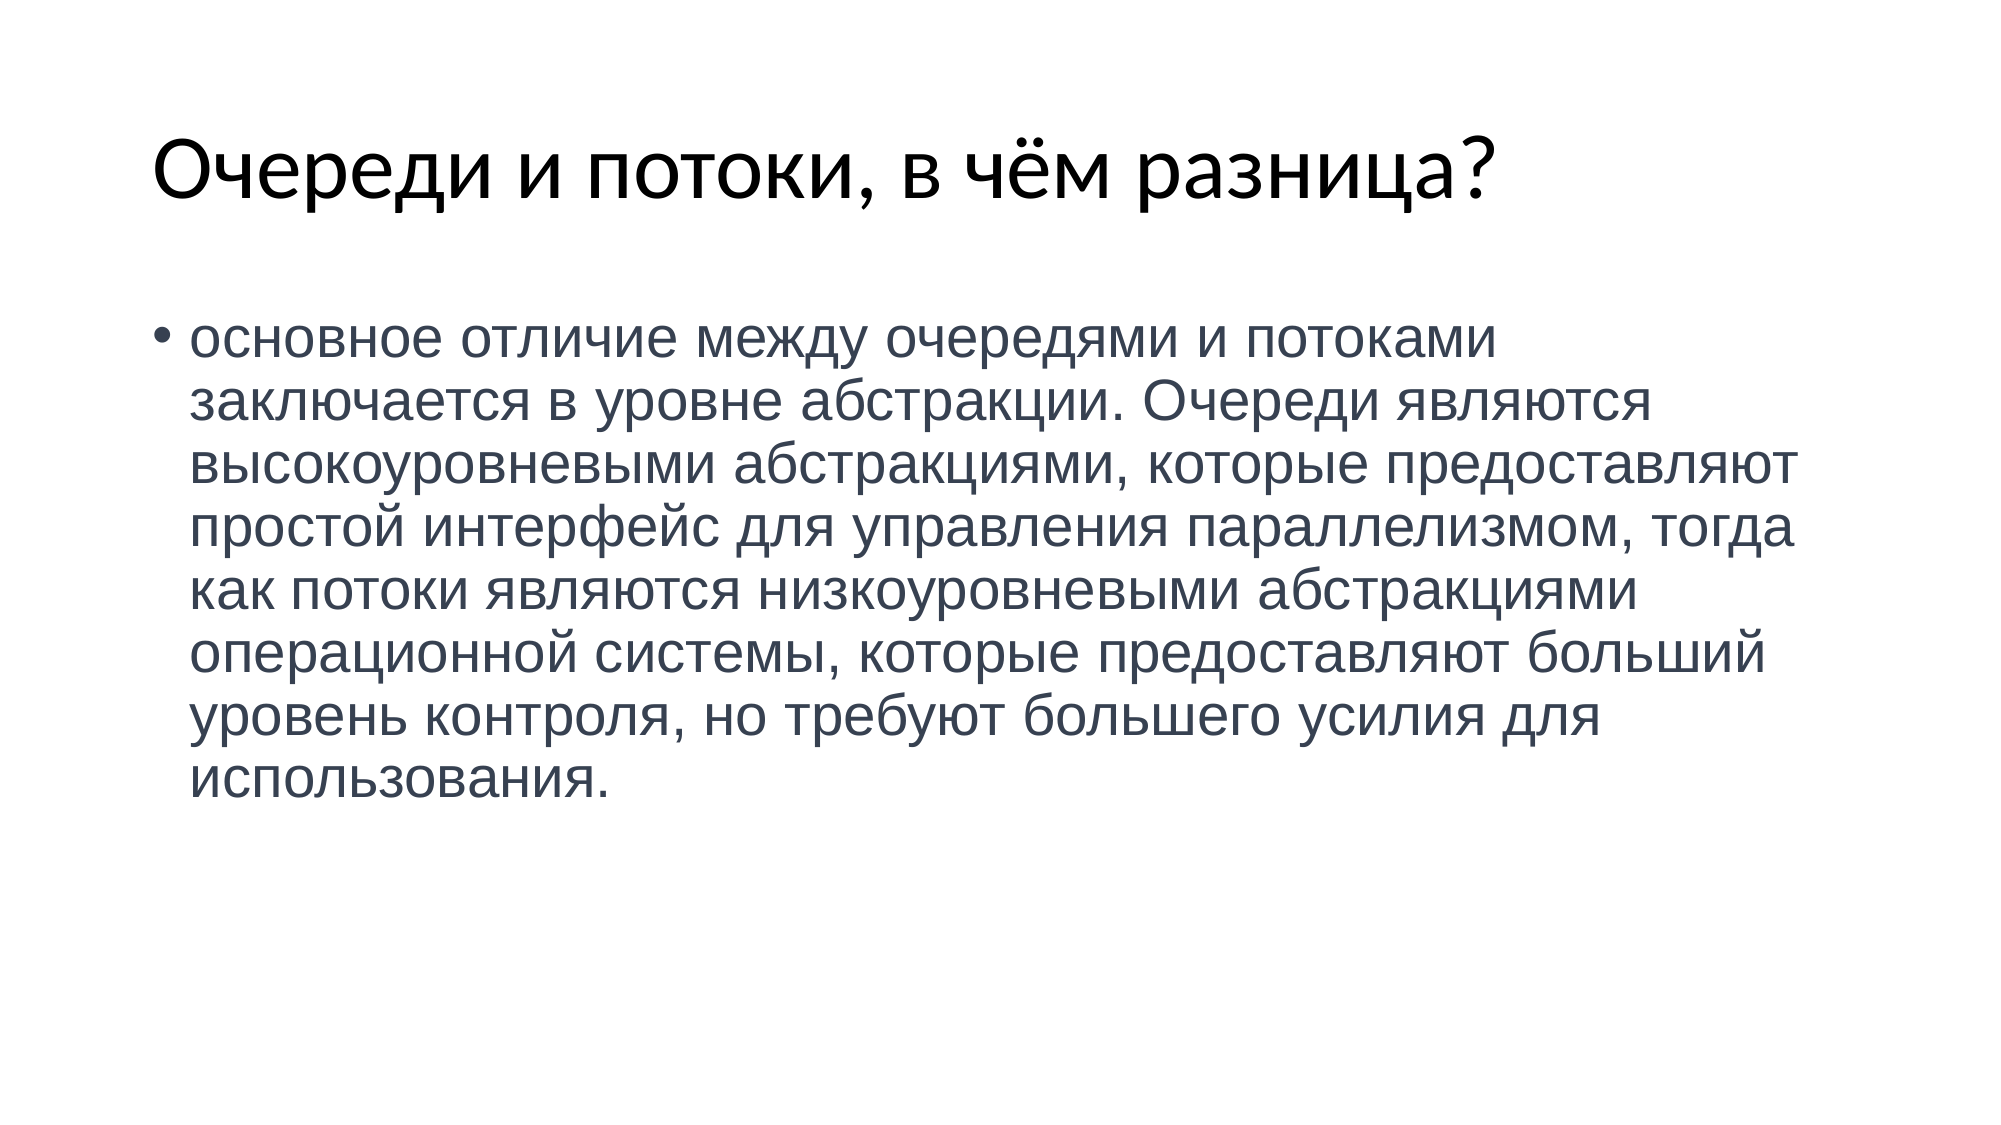

# Очереди и потоки, в чём разница?
основное отличие между очередями и потоками заключается в уровне абстракции. Очереди являются высокоуровневыми абстракциями, которые предоставляют простой интерфейс для управления параллелизмом, тогда как потоки являются низкоуровневыми абстракциями операционной системы, которые предоставляют больший уровень контроля, но требуют большего усилия для использования.